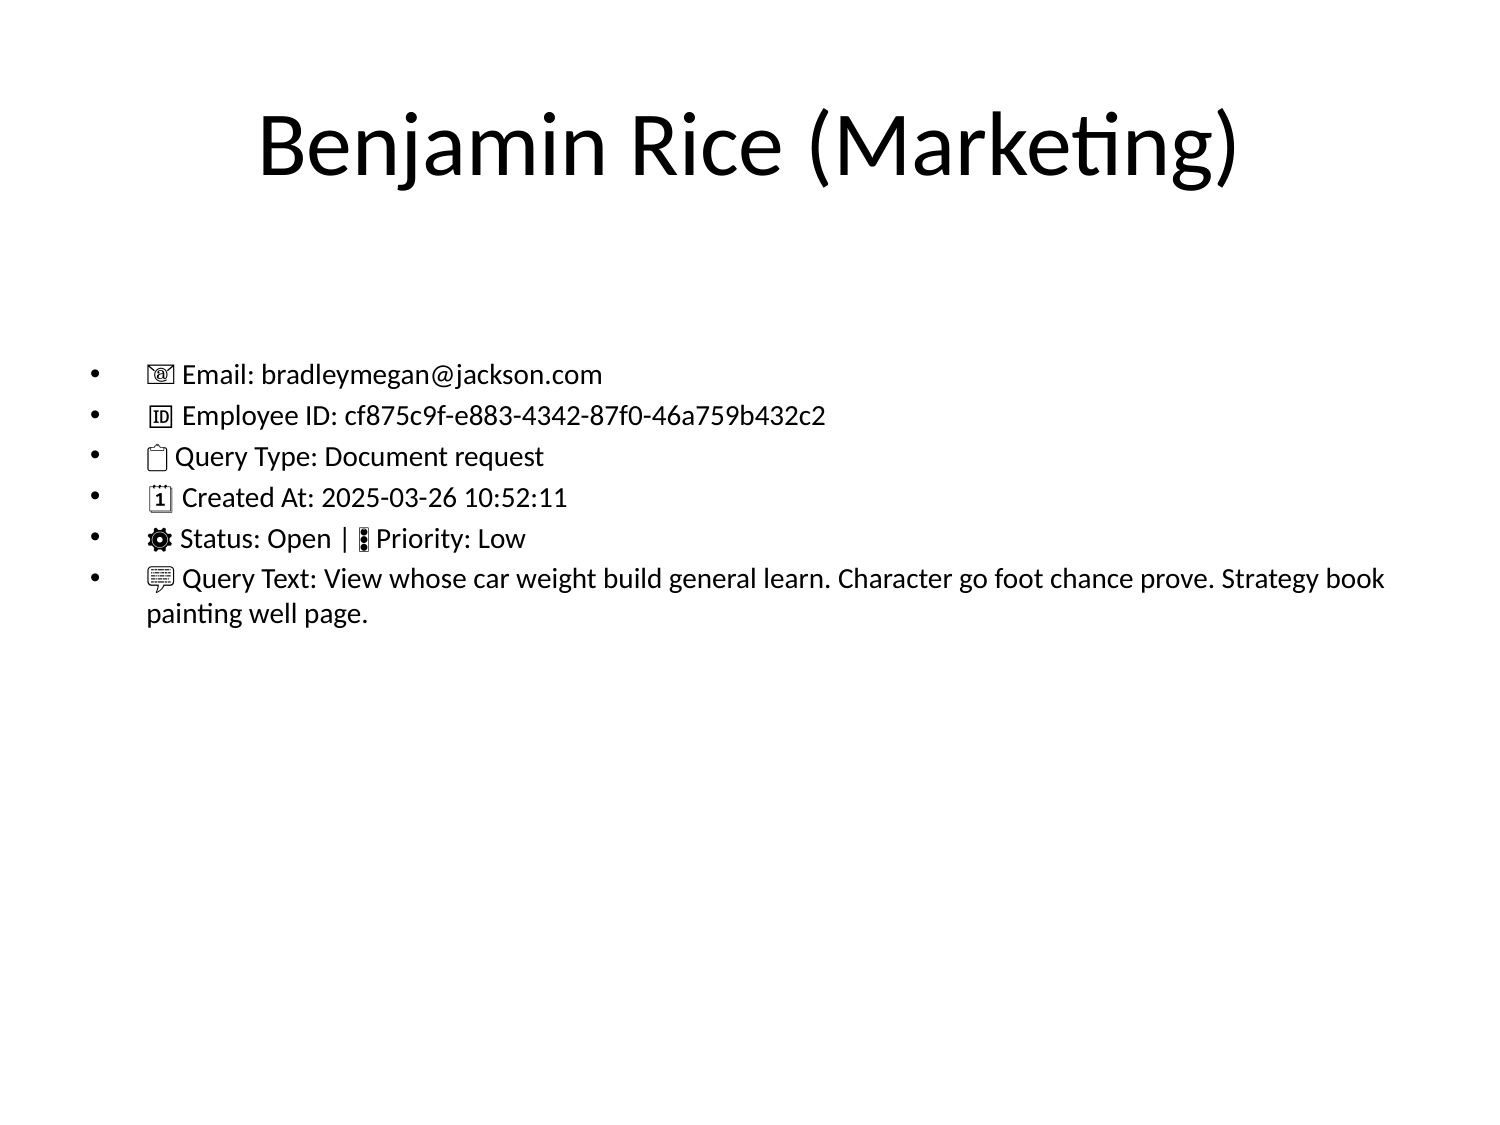

# Benjamin Rice (Marketing)

📧 Email: bradleymegan@jackson.com
🆔 Employee ID: cf875c9f-e883-4342-87f0-46a759b432c2
📋 Query Type: Document request
🗓 Created At: 2025-03-26 10:52:11
⚙ Status: Open | 🚦 Priority: Low
💬 Query Text: View whose car weight build general learn. Character go foot chance prove. Strategy book painting well page.